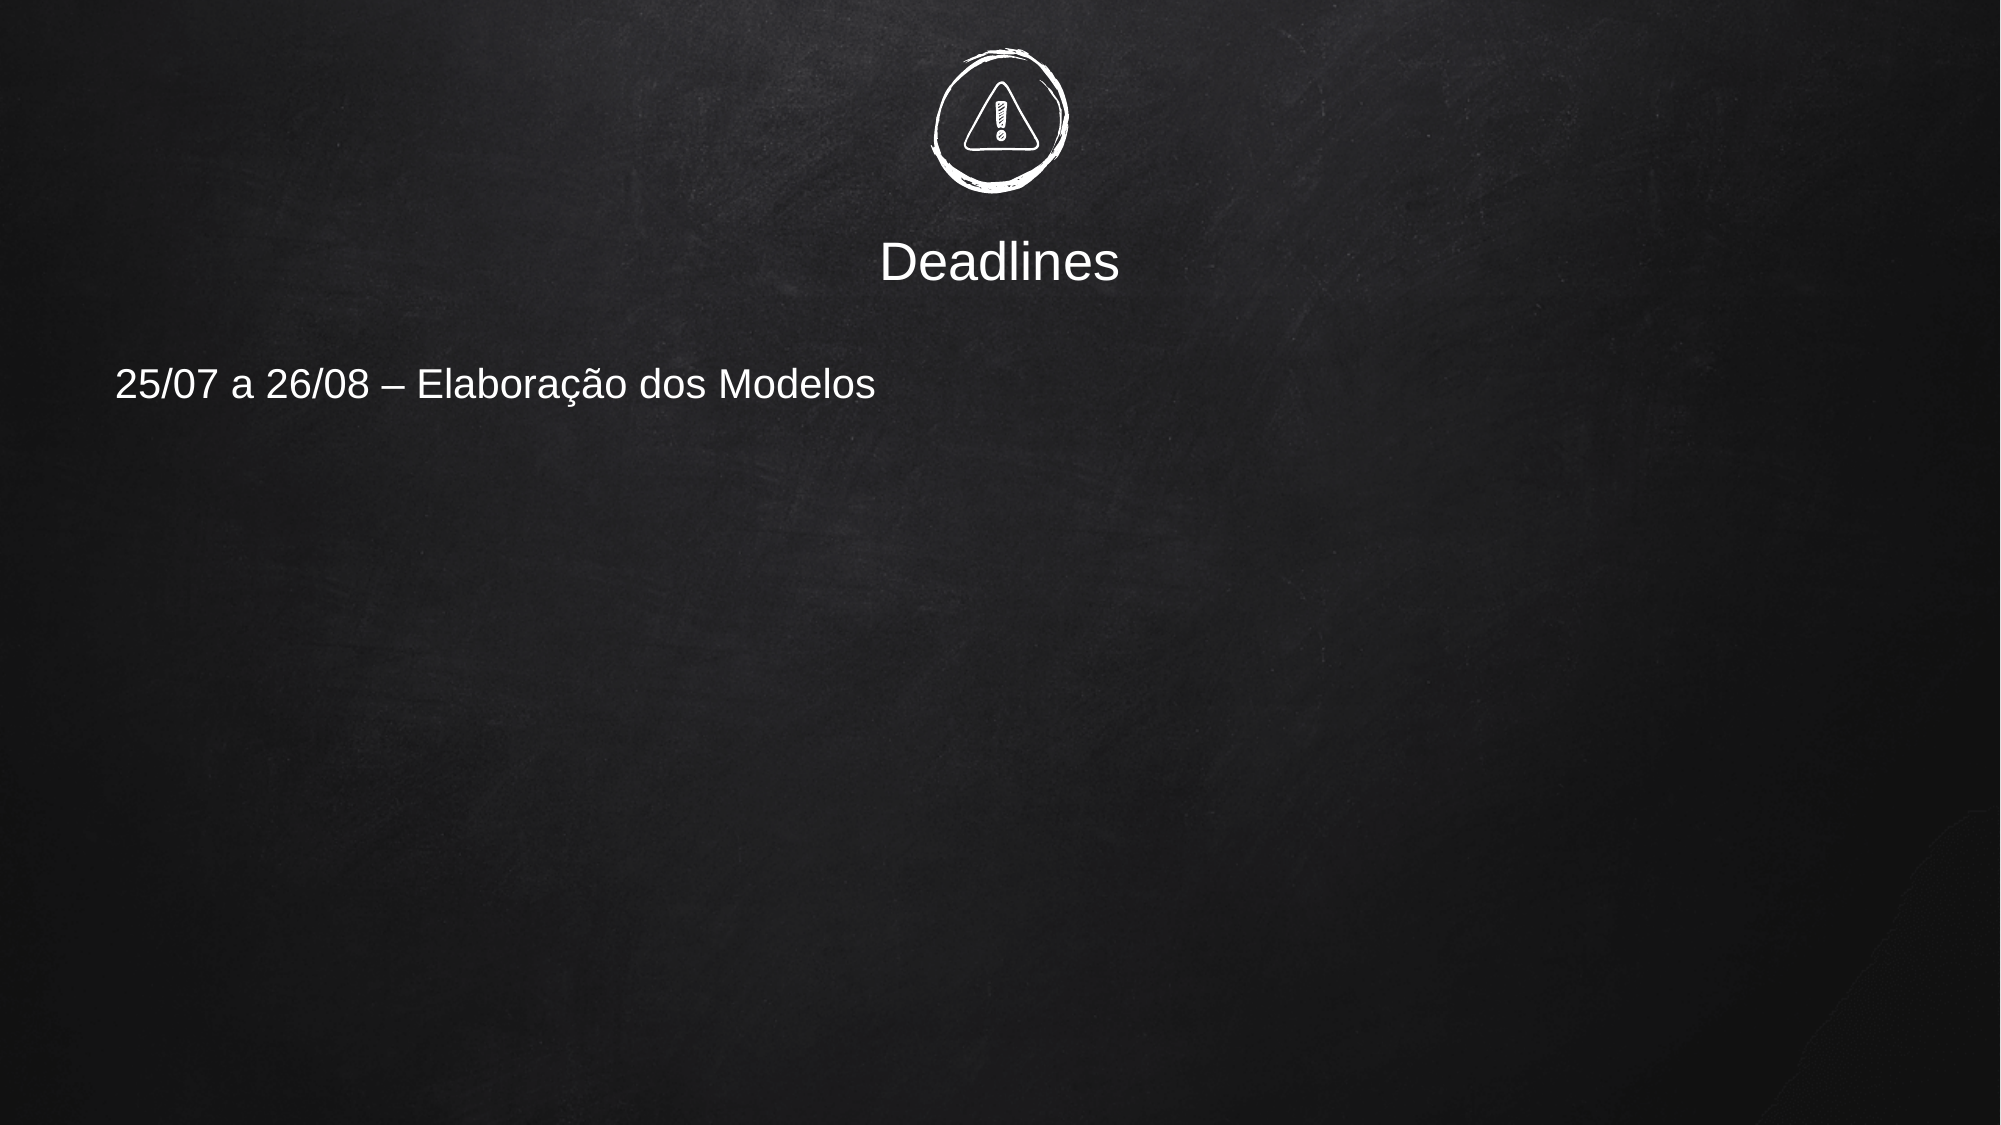

# Deadlines
25/07 a 26/08 – Elaboração dos Modelos